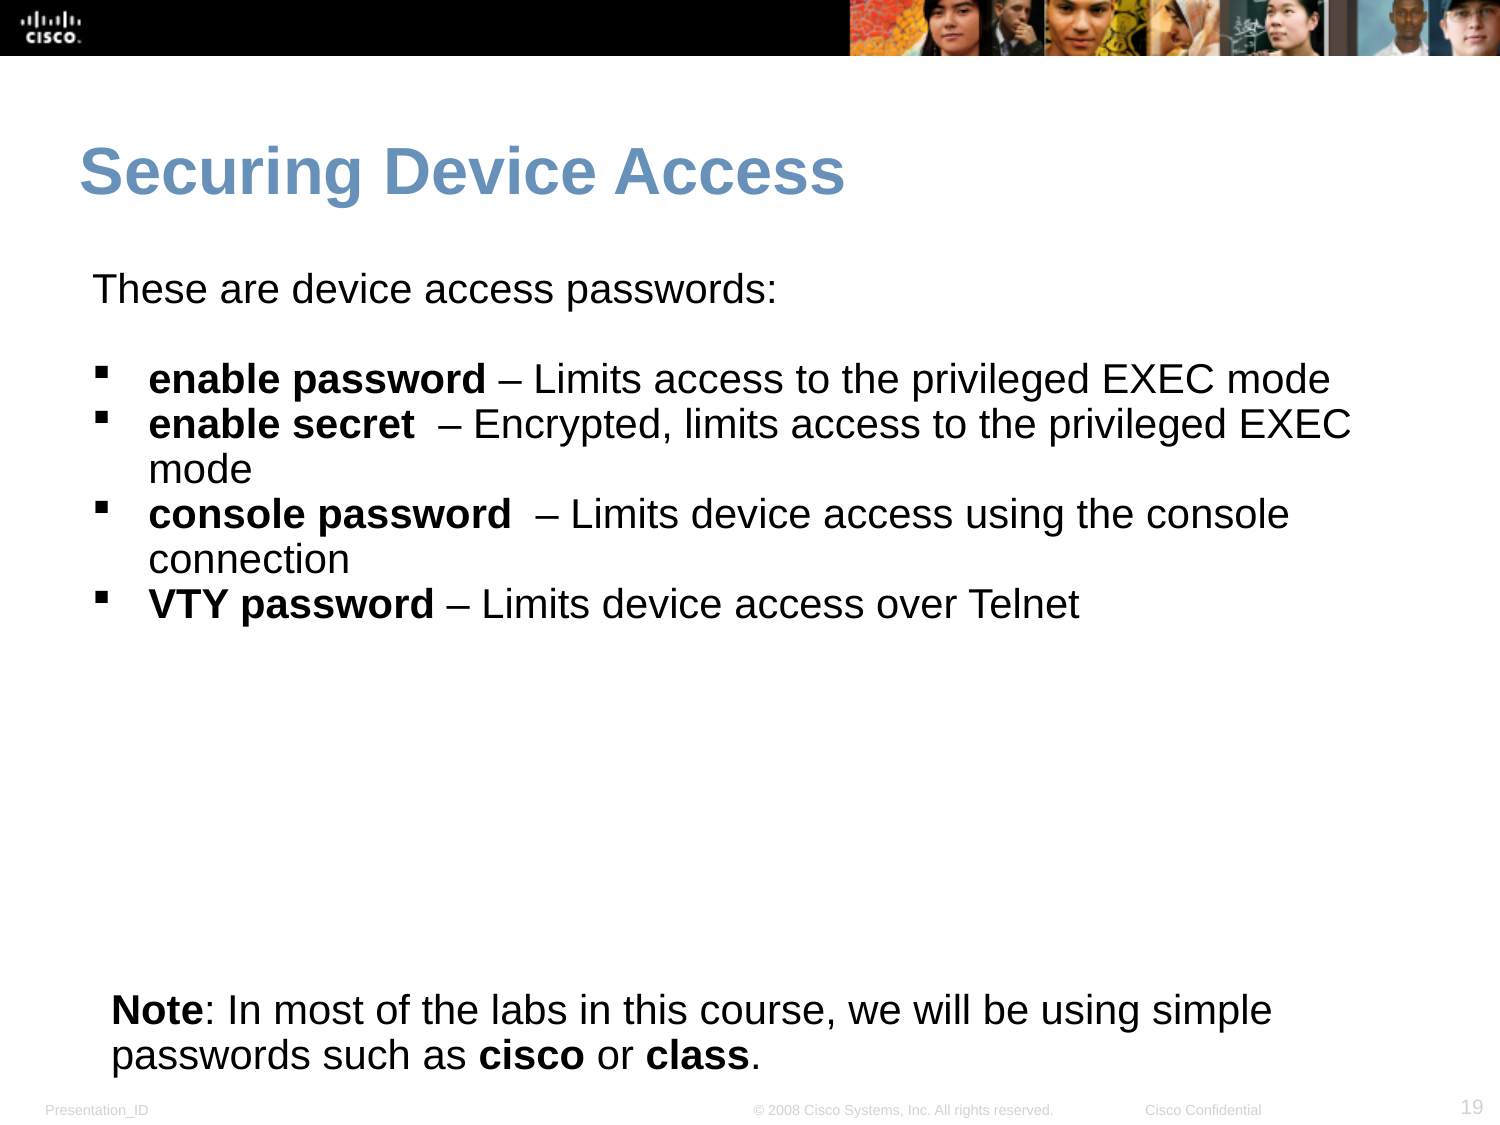

# Securing Device Access
These are device access passwords:

enable password – Limits access to the privileged EXEC mode
enable secret  – Encrypted, limits access to the privileged EXEC mode
console password  – Limits device access using the console connection
VTY password – Limits device access over Telnet
Note: In most of the labs in this course, we will be using simple passwords such as cisco or class.